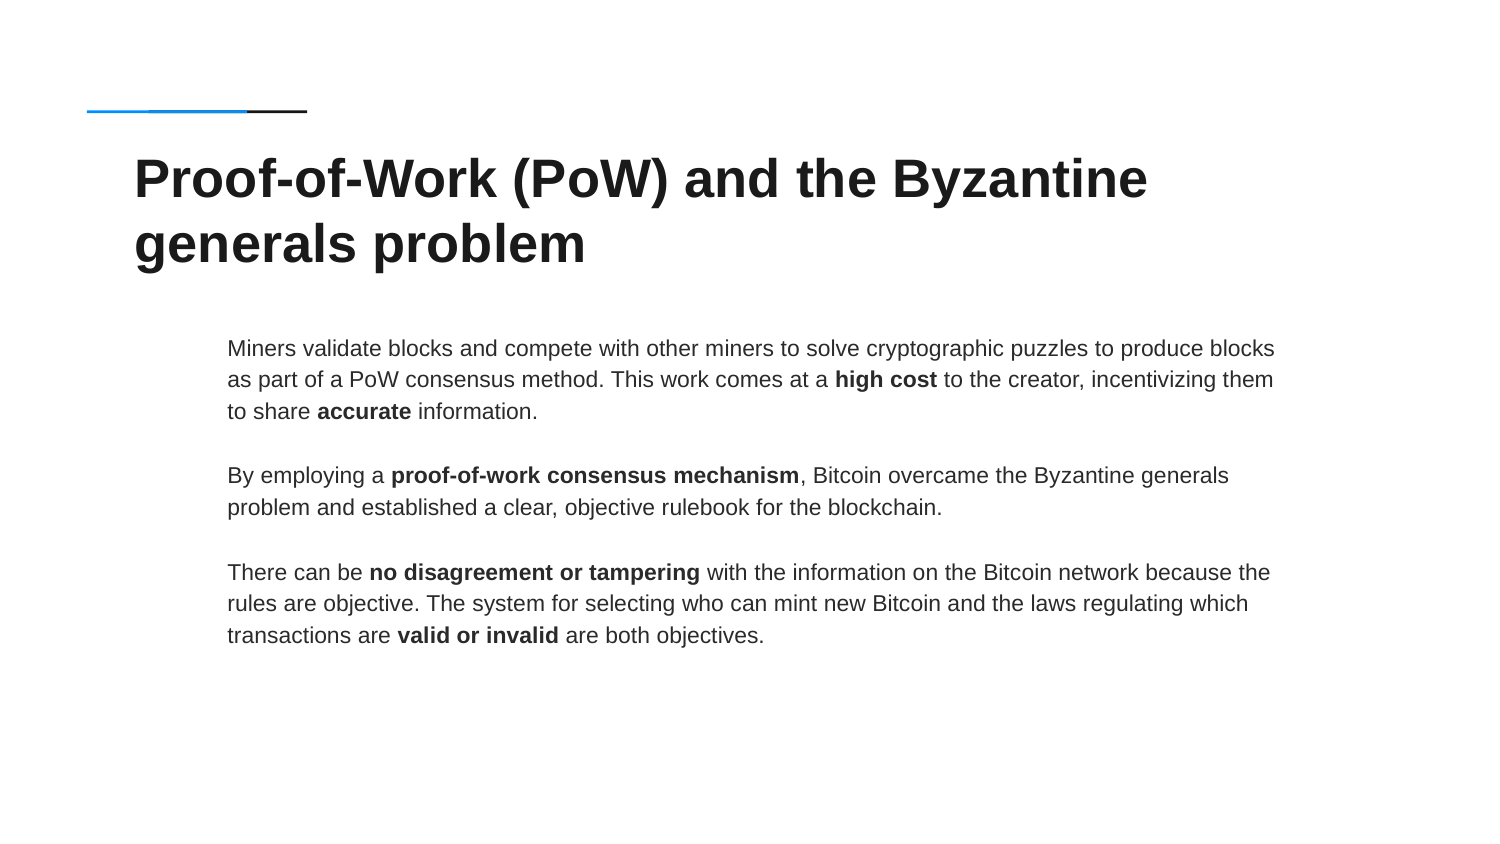

Proof-of-Work (PoW) and the Byzantine generals problem
Miners validate blocks and compete with other miners to solve cryptographic puzzles to produce blocks as part of a PoW consensus method. This work comes at a high cost to the creator, incentivizing them to share accurate information.
By employing a proof-of-work consensus mechanism, Bitcoin overcame the Byzantine generals problem and established a clear, objective rulebook for the blockchain.
There can be no disagreement or tampering with the information on the Bitcoin network because the rules are objective. The system for selecting who can mint new Bitcoin and the laws regulating which transactions are valid or invalid are both objectives.